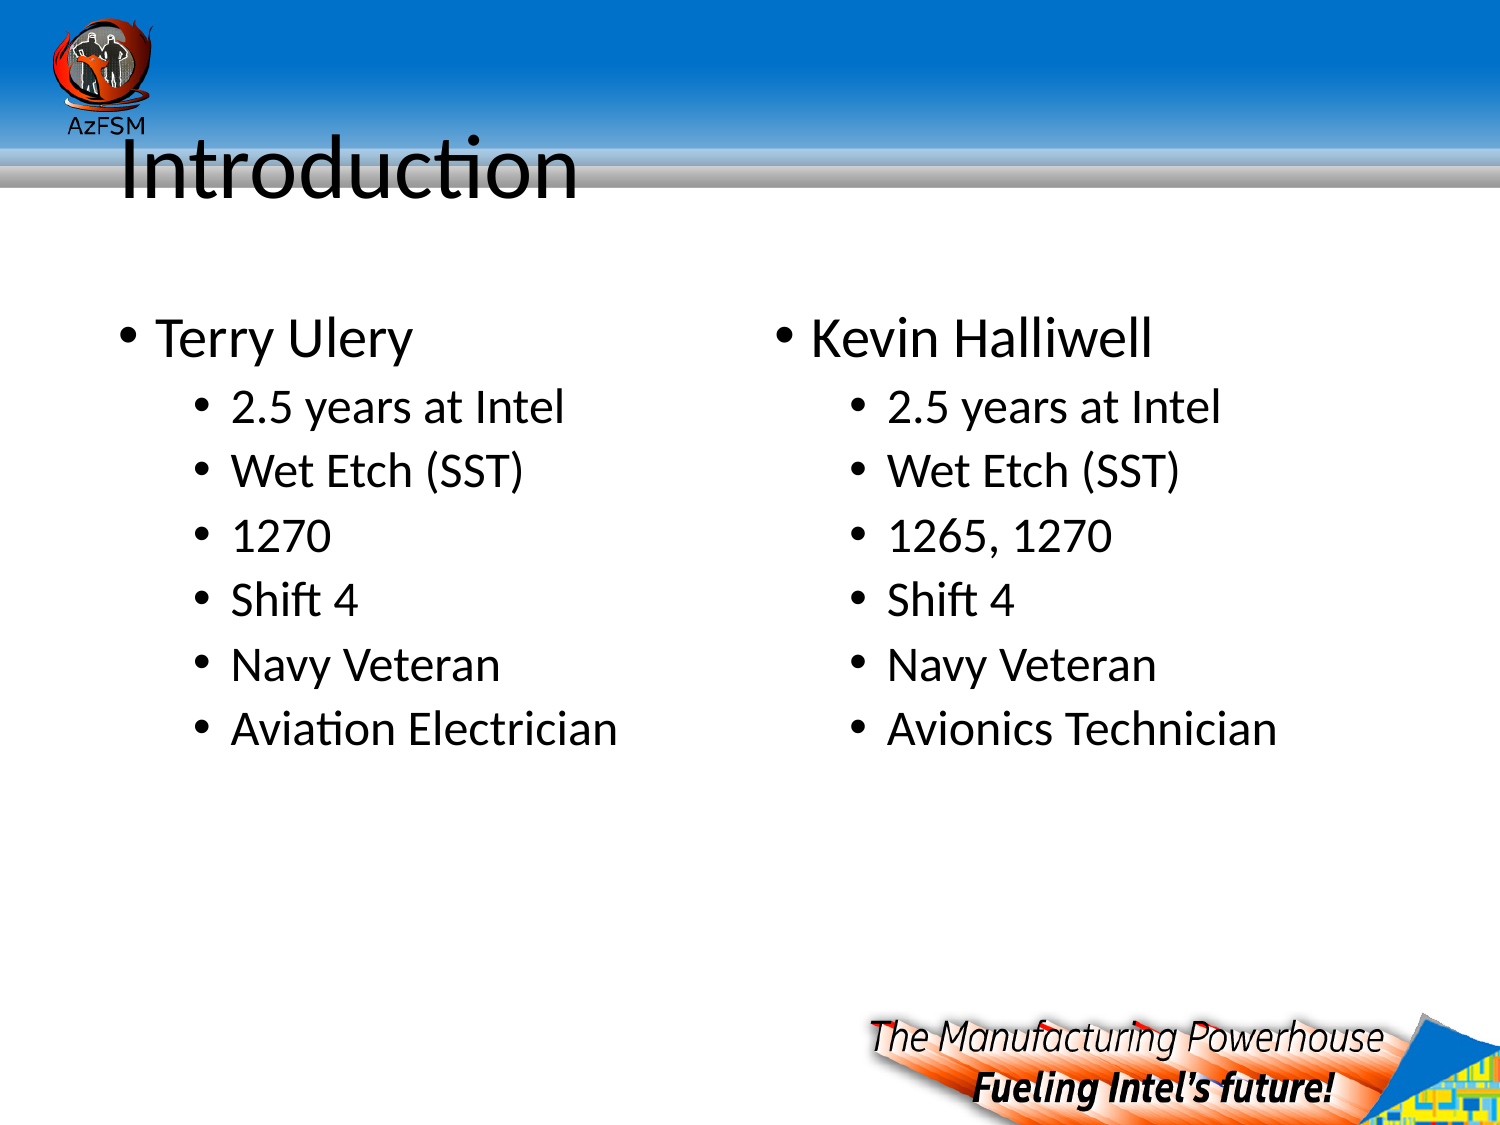

# Introduction
Terry Ulery
2.5 years at Intel
Wet Etch (SST)
1270
Shift 4
Navy Veteran
Aviation Electrician
Kevin Halliwell
2.5 years at Intel
Wet Etch (SST)
1265, 1270
Shift 4
Navy Veteran
Avionics Technician